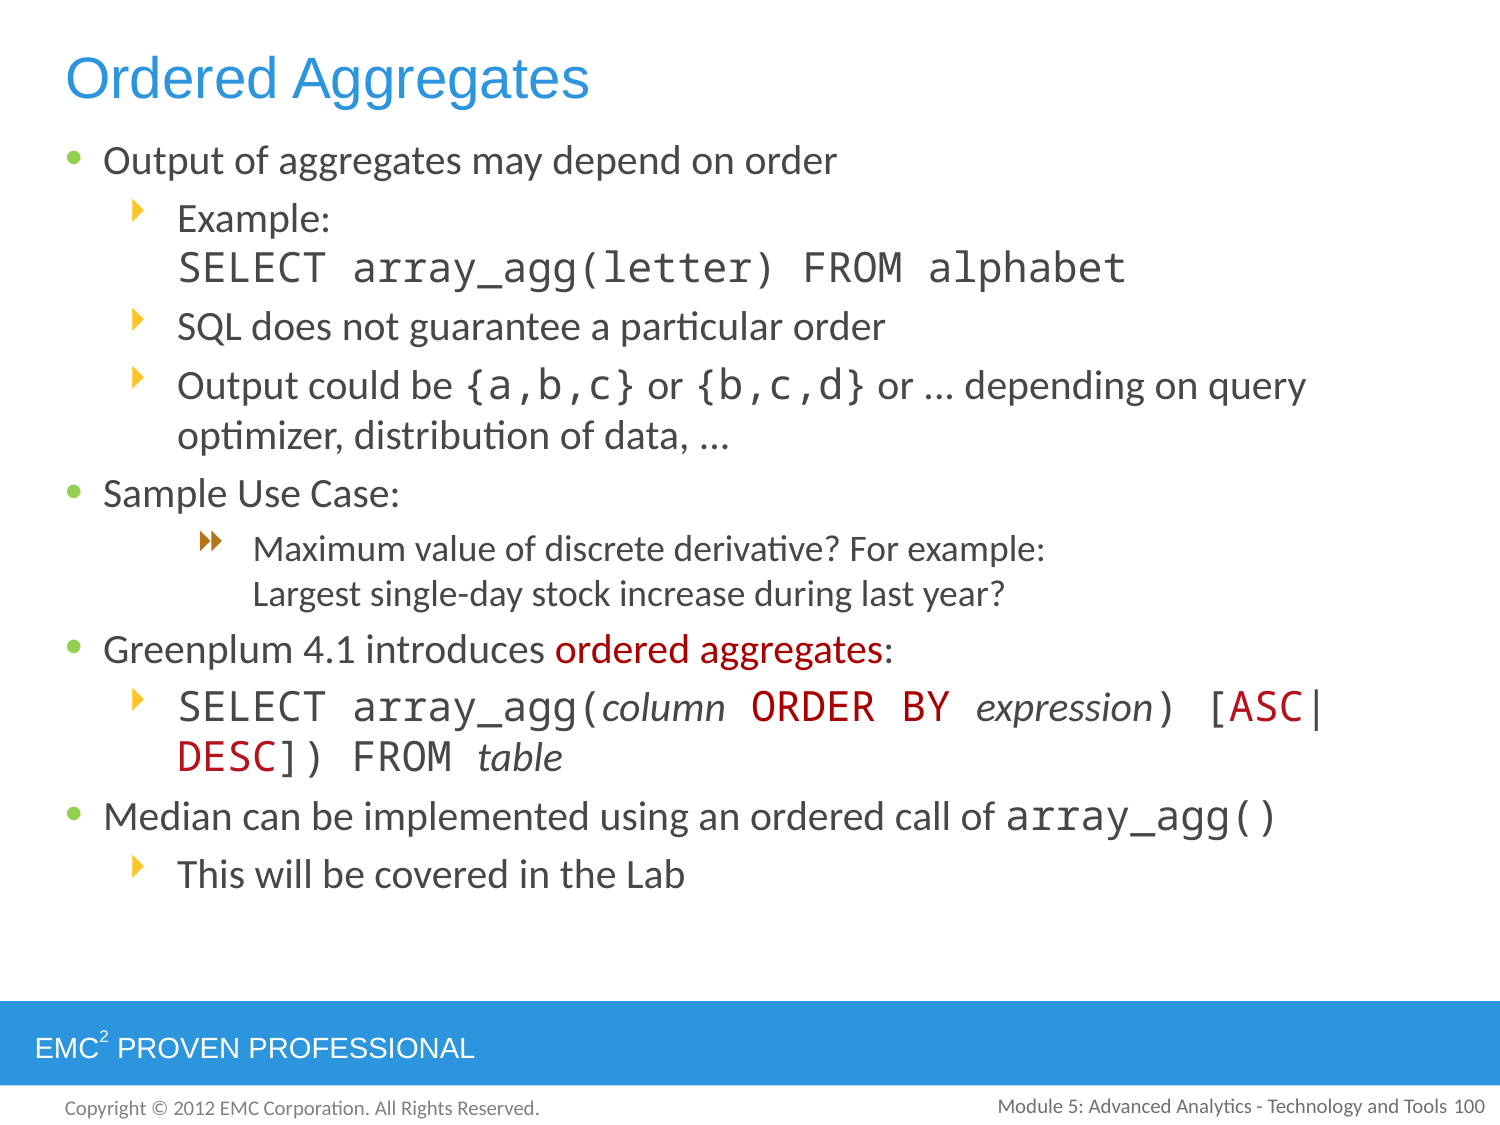

# Ordered Aggregates
Output of aggregates may depend on order
Example:
SELECT array_agg(letter) FROM alphabet
SQL does not guarantee a particular order
Output could be {a,b,c} or {b,c,d} or ... depending on query optimizer, distribution of data, ...
Sample Use Case:
Maximum value of discrete derivative? For example:
Largest single-day stock increase during last year?
Greenplum 4.1 introduces ordered aggregates:
SELECT array_agg(column ORDER BY expression) [ASC|DESC]) FROM table
Median can be implemented using an ordered call of array_agg()
This will be covered in the Lab
Module 5: Advanced Analytics - Technology and Tools
100